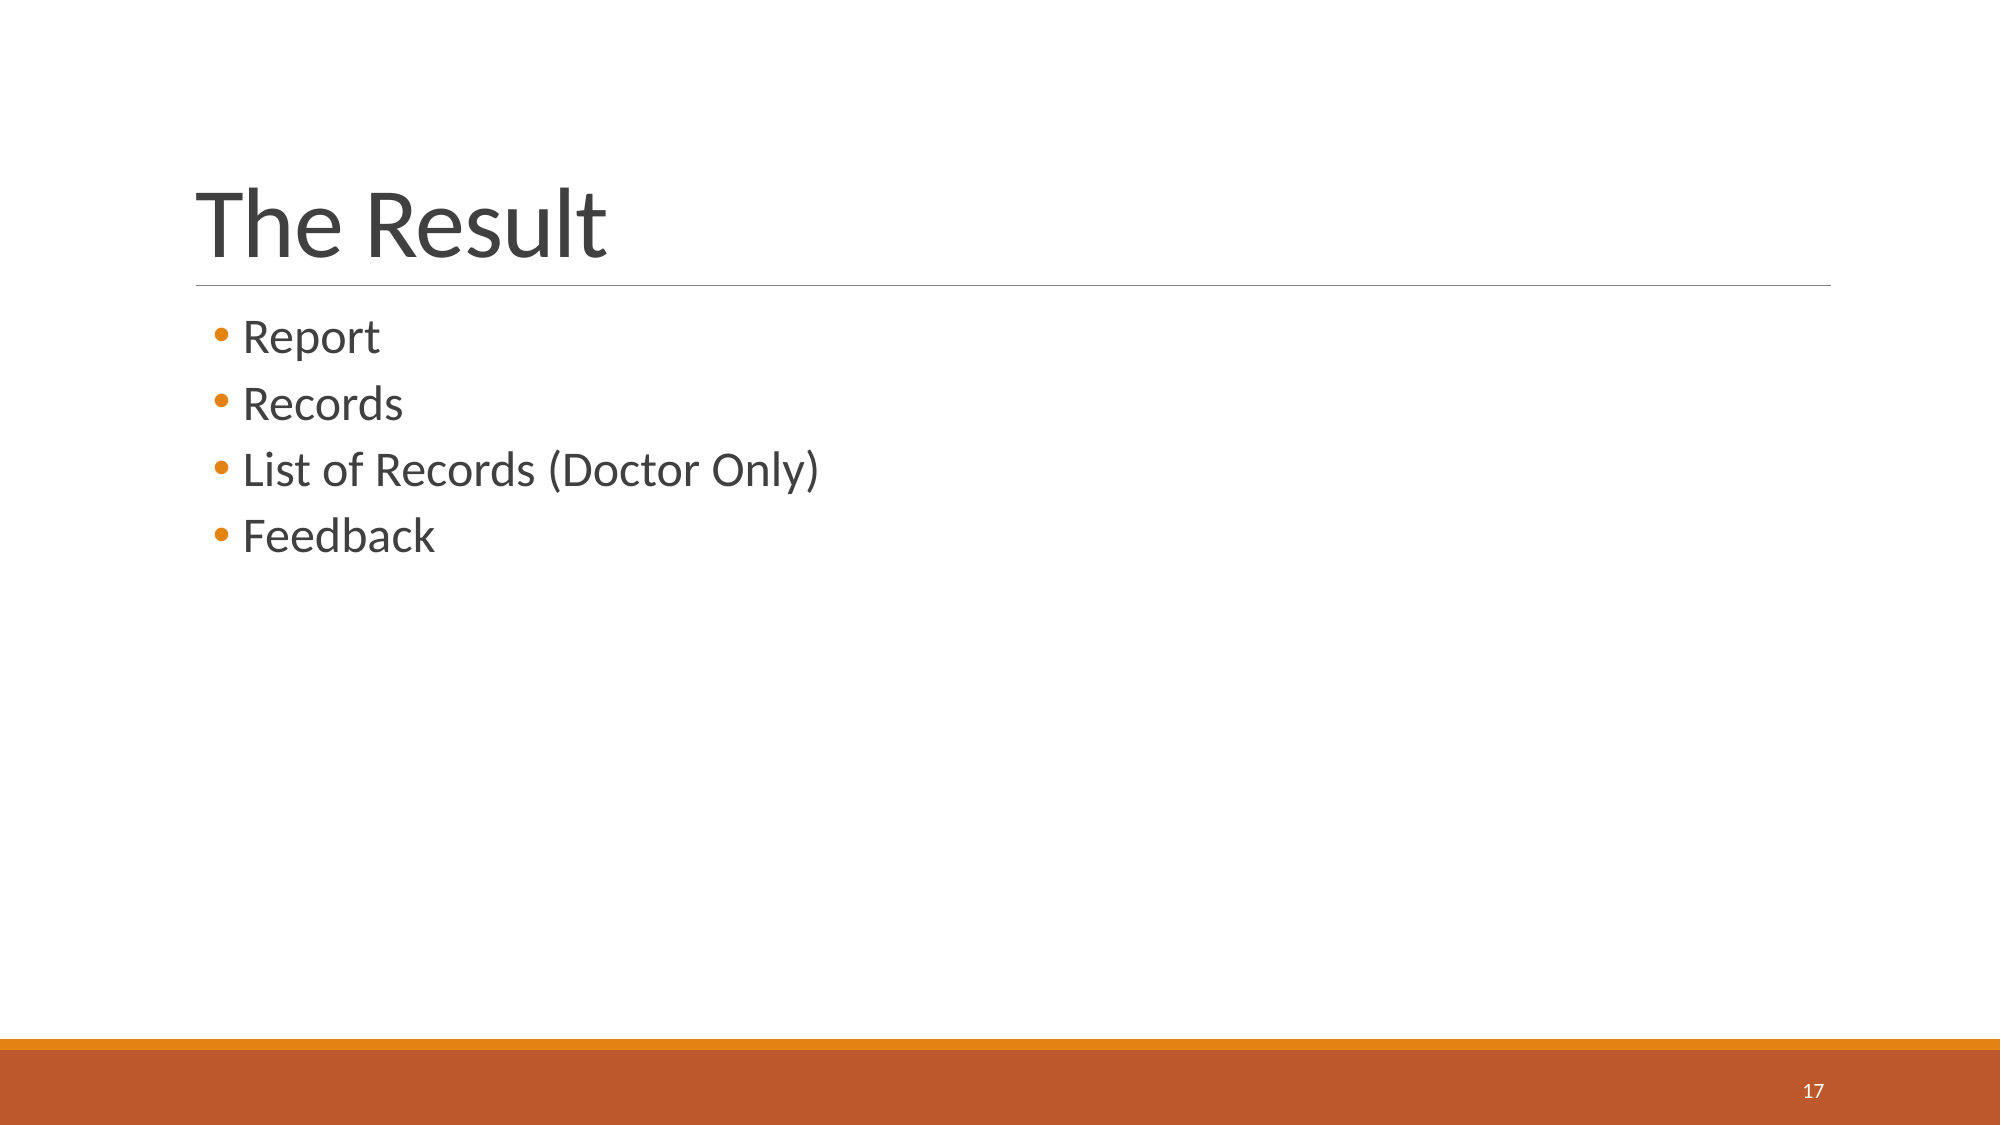

# The Result
Report
Records
List of Records (Doctor Only)
Feedback

17